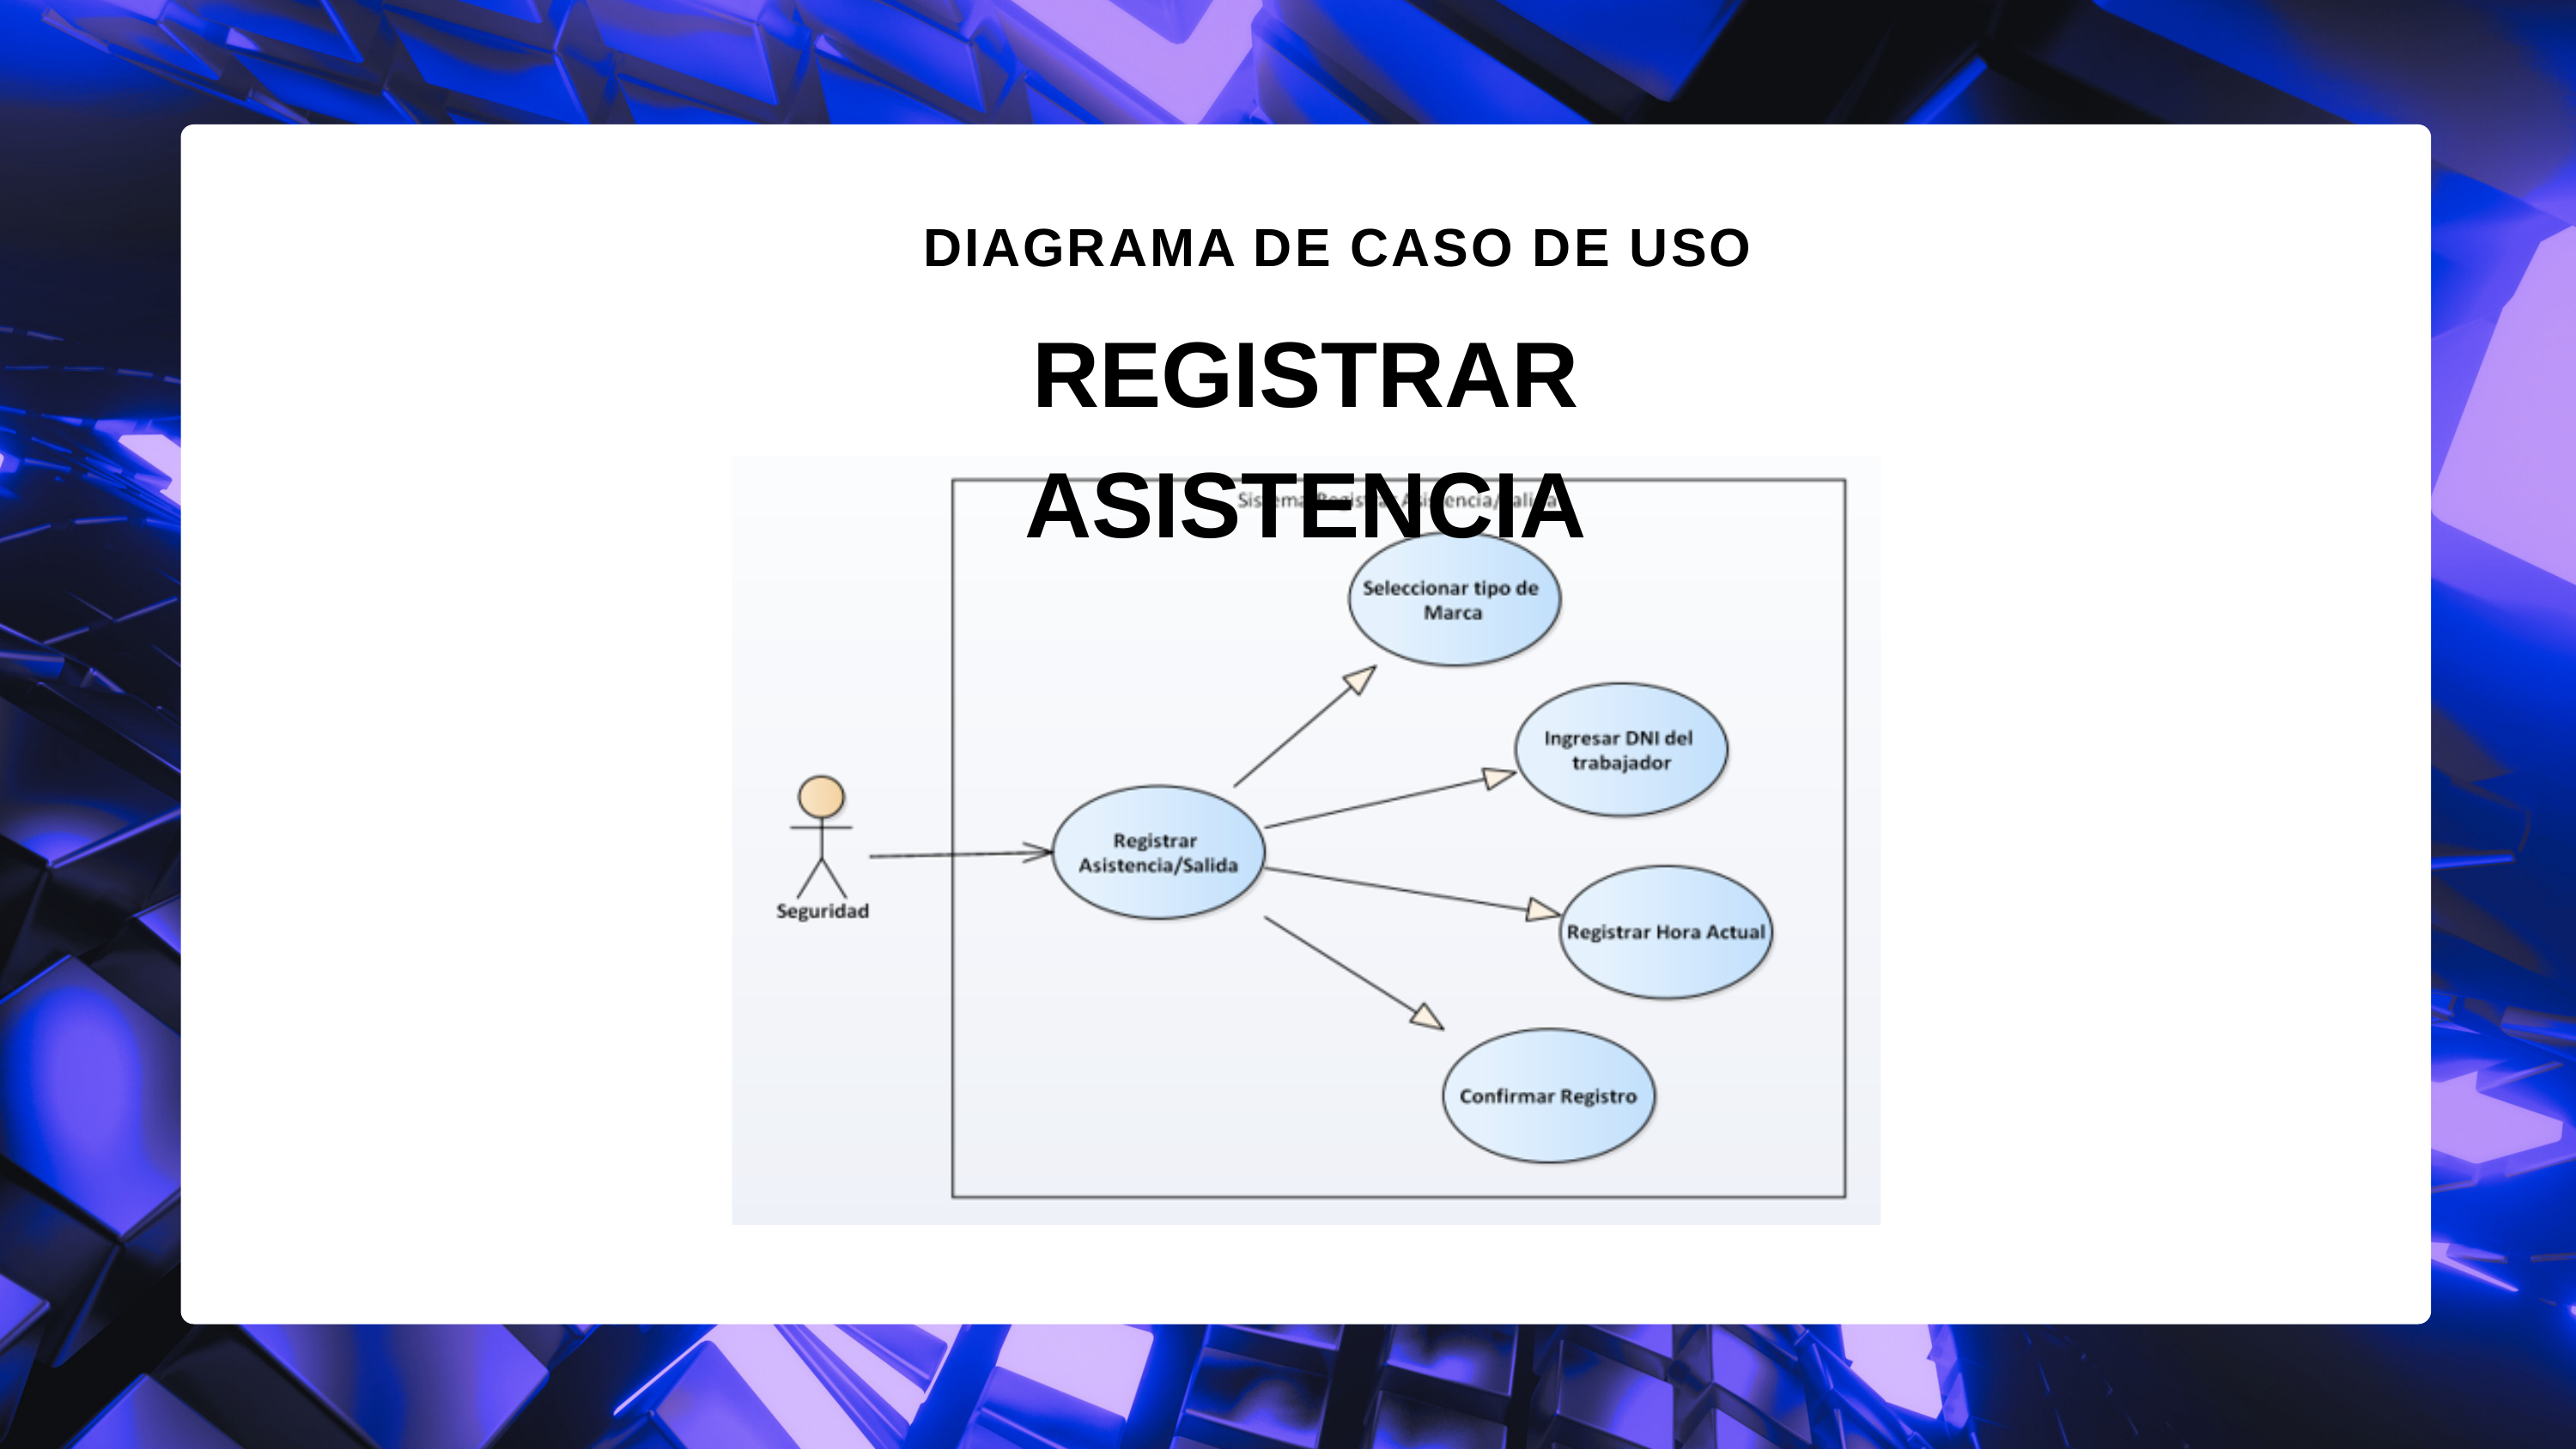

DIAGRAMA DE CASO DE USO
REGISTRAR ASISTENCIA